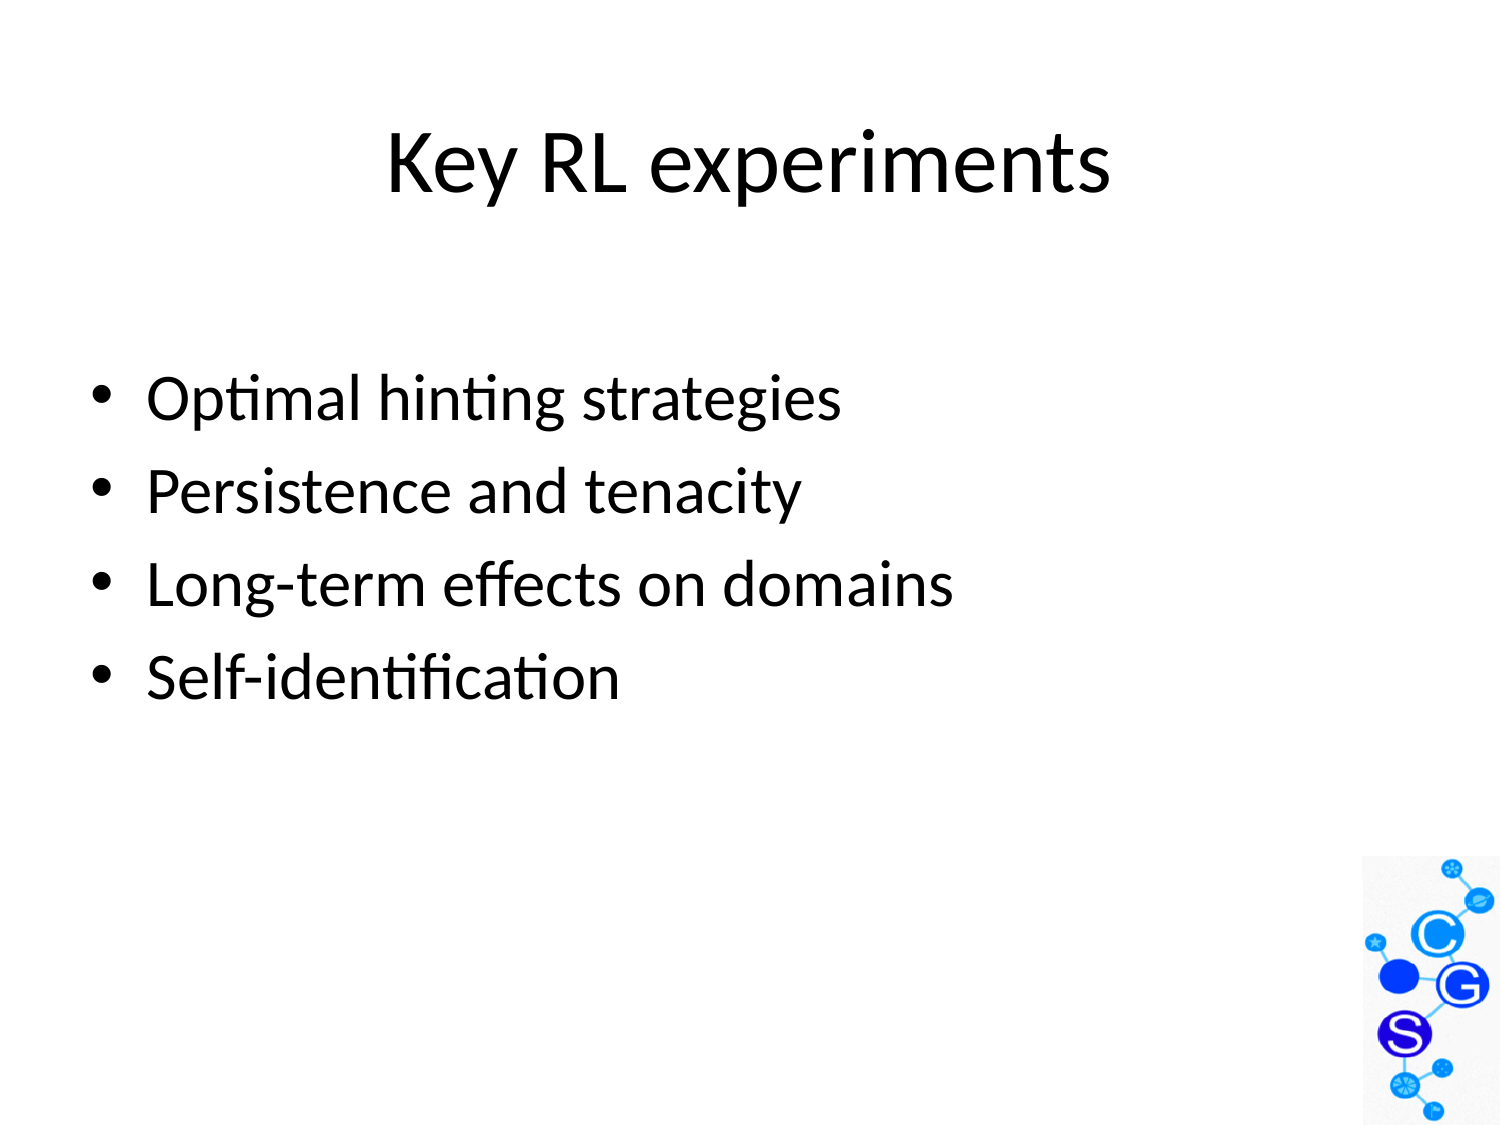

# Key RL experiments
Optimal hinting strategies
Persistence and tenacity
Long-term effects on domains
Self-identification